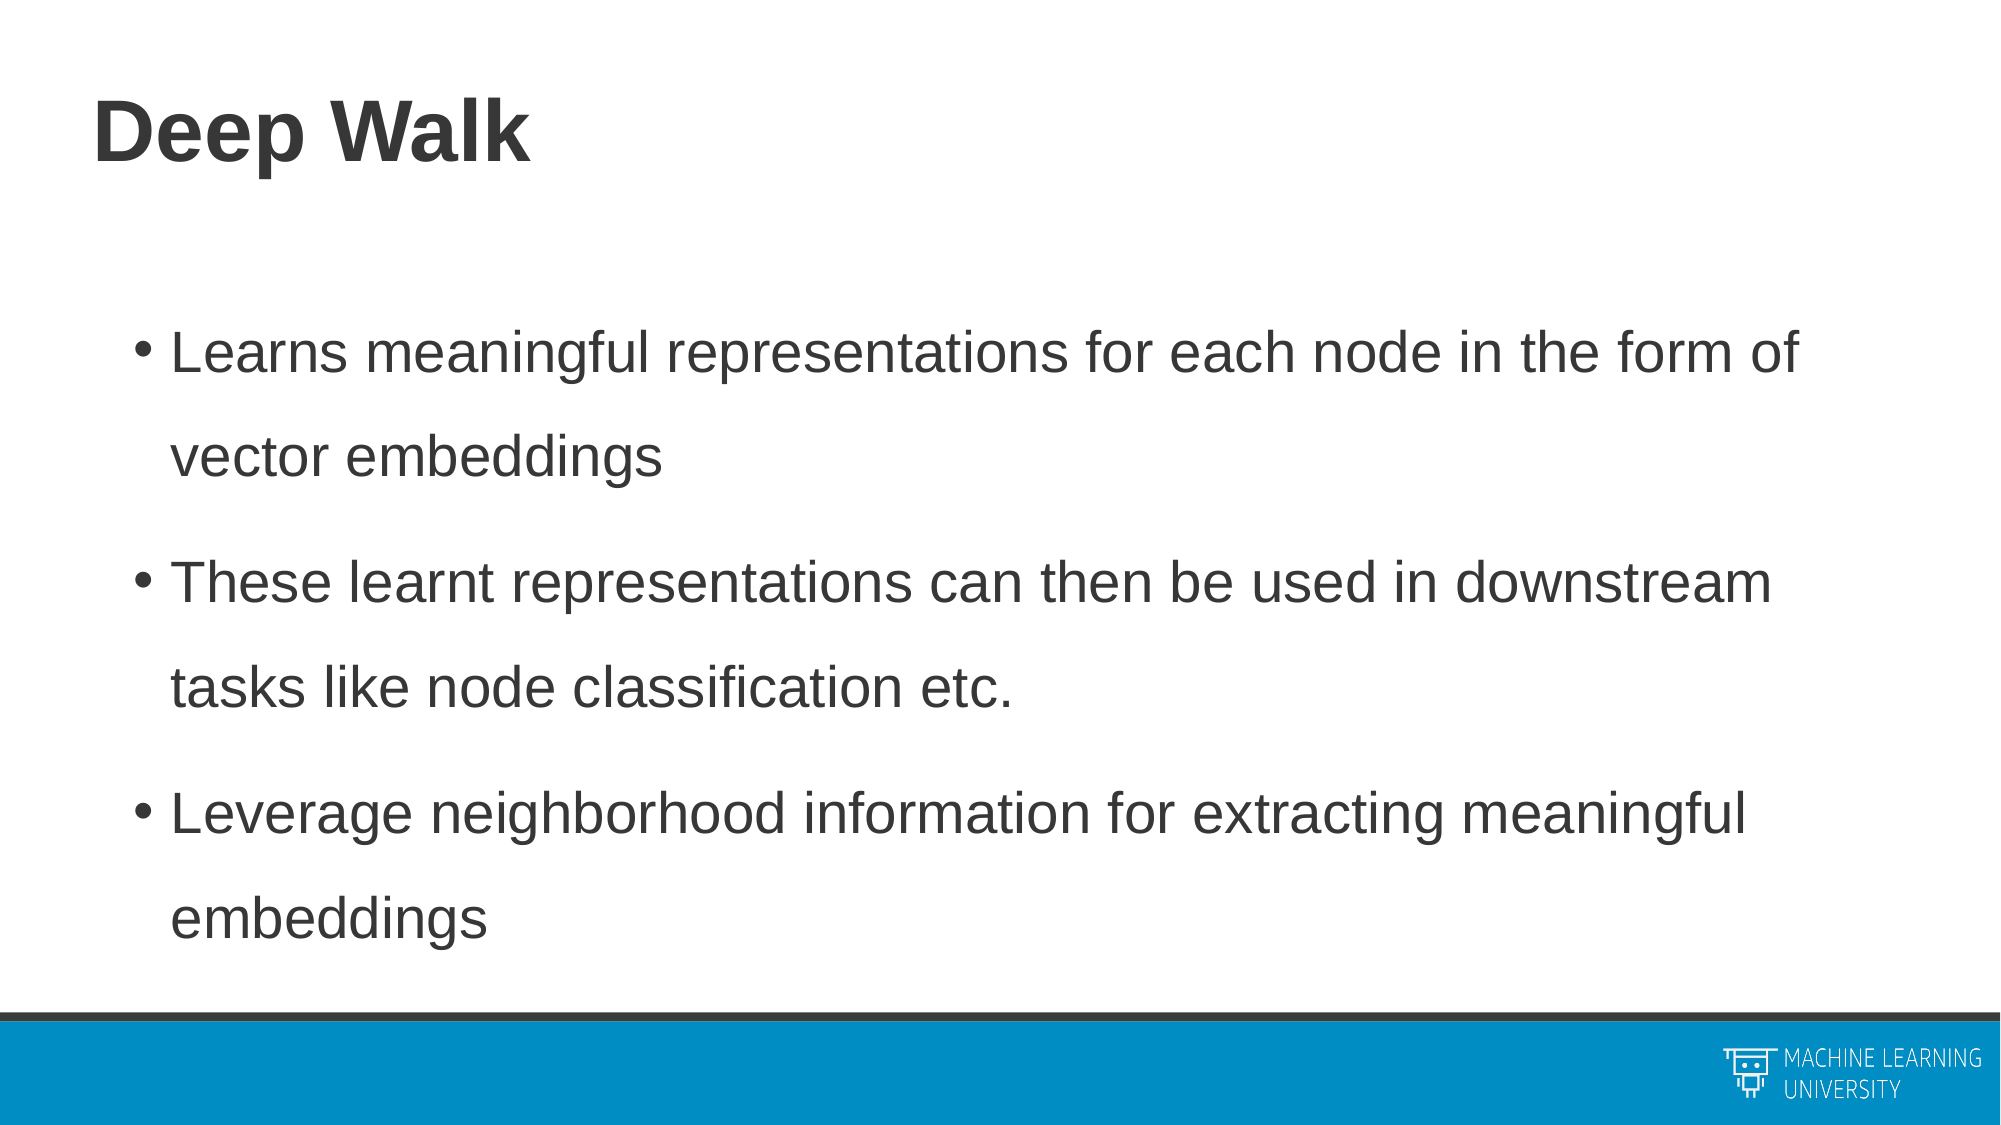

# Deep Walk
Learns meaningful representations for each node in the form of vector embeddings
These learnt representations can then be used in downstream tasks like node classification etc.
Leverage neighborhood information for extracting meaningful embeddings
MATHEMATICS